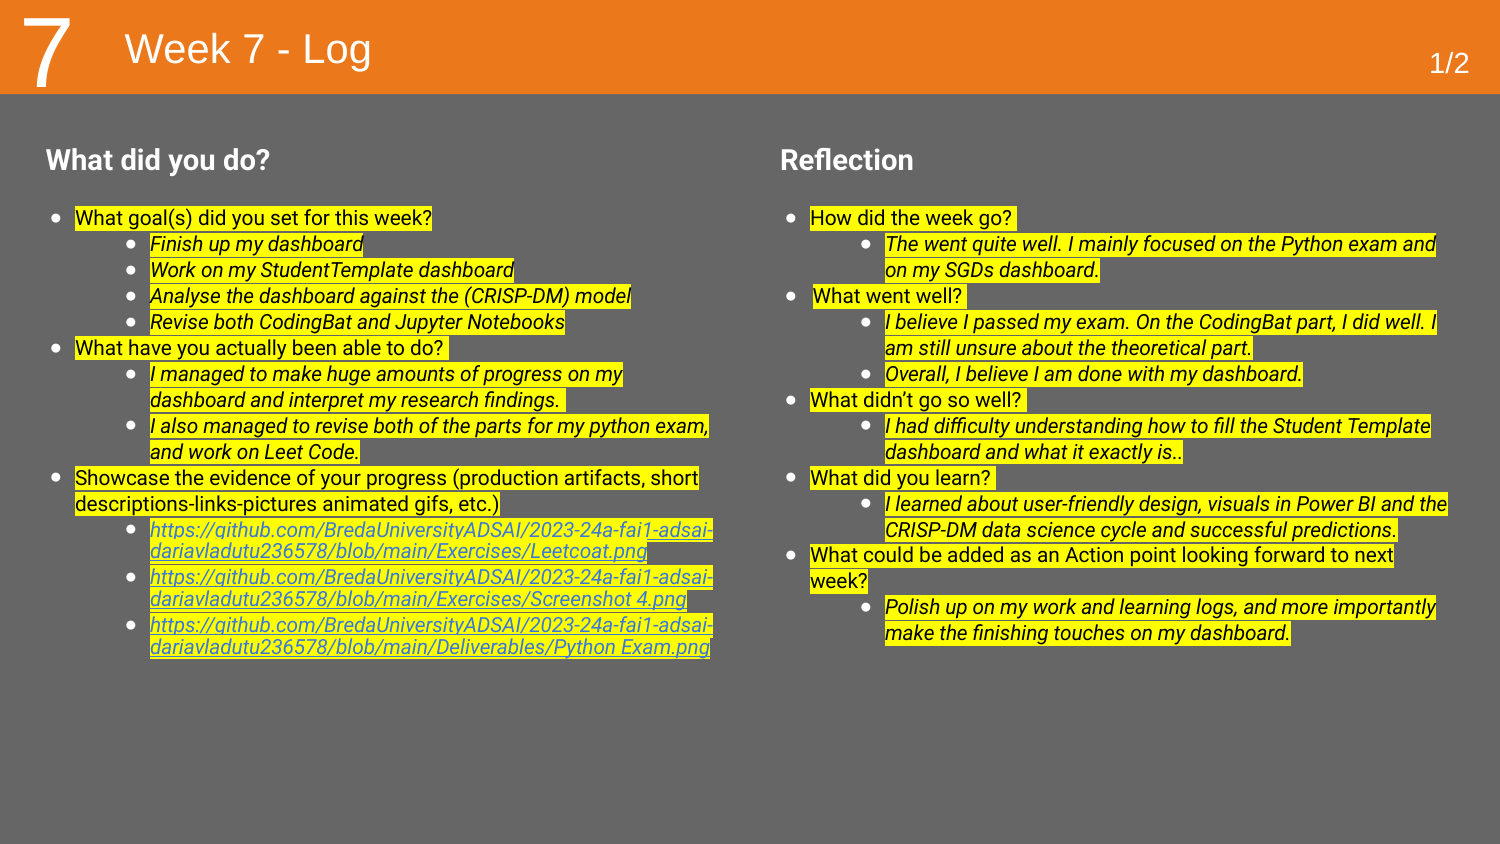

7
# Week 7 - Log
1/2

What did you do?
Reflection
What goal(s) did you set for this week?
Finish up my dashboard
Work on my StudentTemplate dashboard
Analyse the dashboard against the (CRISP-DM) model
Revise both CodingBat and Jupyter Notebooks
What have you actually been able to do?
I managed to make huge amounts of progress on my dashboard and interpret my research findings.
I also managed to revise both of the parts for my python exam, and work on Leet Code.
Showcase the evidence of your progress (production artifacts, short descriptions-links-pictures animated gifs, etc.)
https://github.com/BredaUniversityADSAI/2023-24a-fai1-adsai-dariavladutu236578/blob/main/Exercises/Leetcoat.png
https://github.com/BredaUniversityADSAI/2023-24a-fai1-adsai-dariavladutu236578/blob/main/Exercises/Screenshot 4.png
https://github.com/BredaUniversityADSAI/2023-24a-fai1-adsai-dariavladutu236578/blob/main/Deliverables/Python Exam.png
How did the week go?
The went quite well. I mainly focused on the Python exam and on my SGDs dashboard.
What went well?
I believe I passed my exam. On the CodingBat part, I did well. I am still unsure about the theoretical part.
Overall, I believe I am done with my dashboard.
What didn’t go so well?
I had difficulty understanding how to fill the Student Template dashboard and what it exactly is..
What did you learn?
I learned about user-friendly design, visuals in Power BI and the CRISP-DM data science cycle and successful predictions.
What could be added as an Action point looking forward to next week?
Polish up on my work and learning logs, and more importantly make the finishing touches on my dashboard.